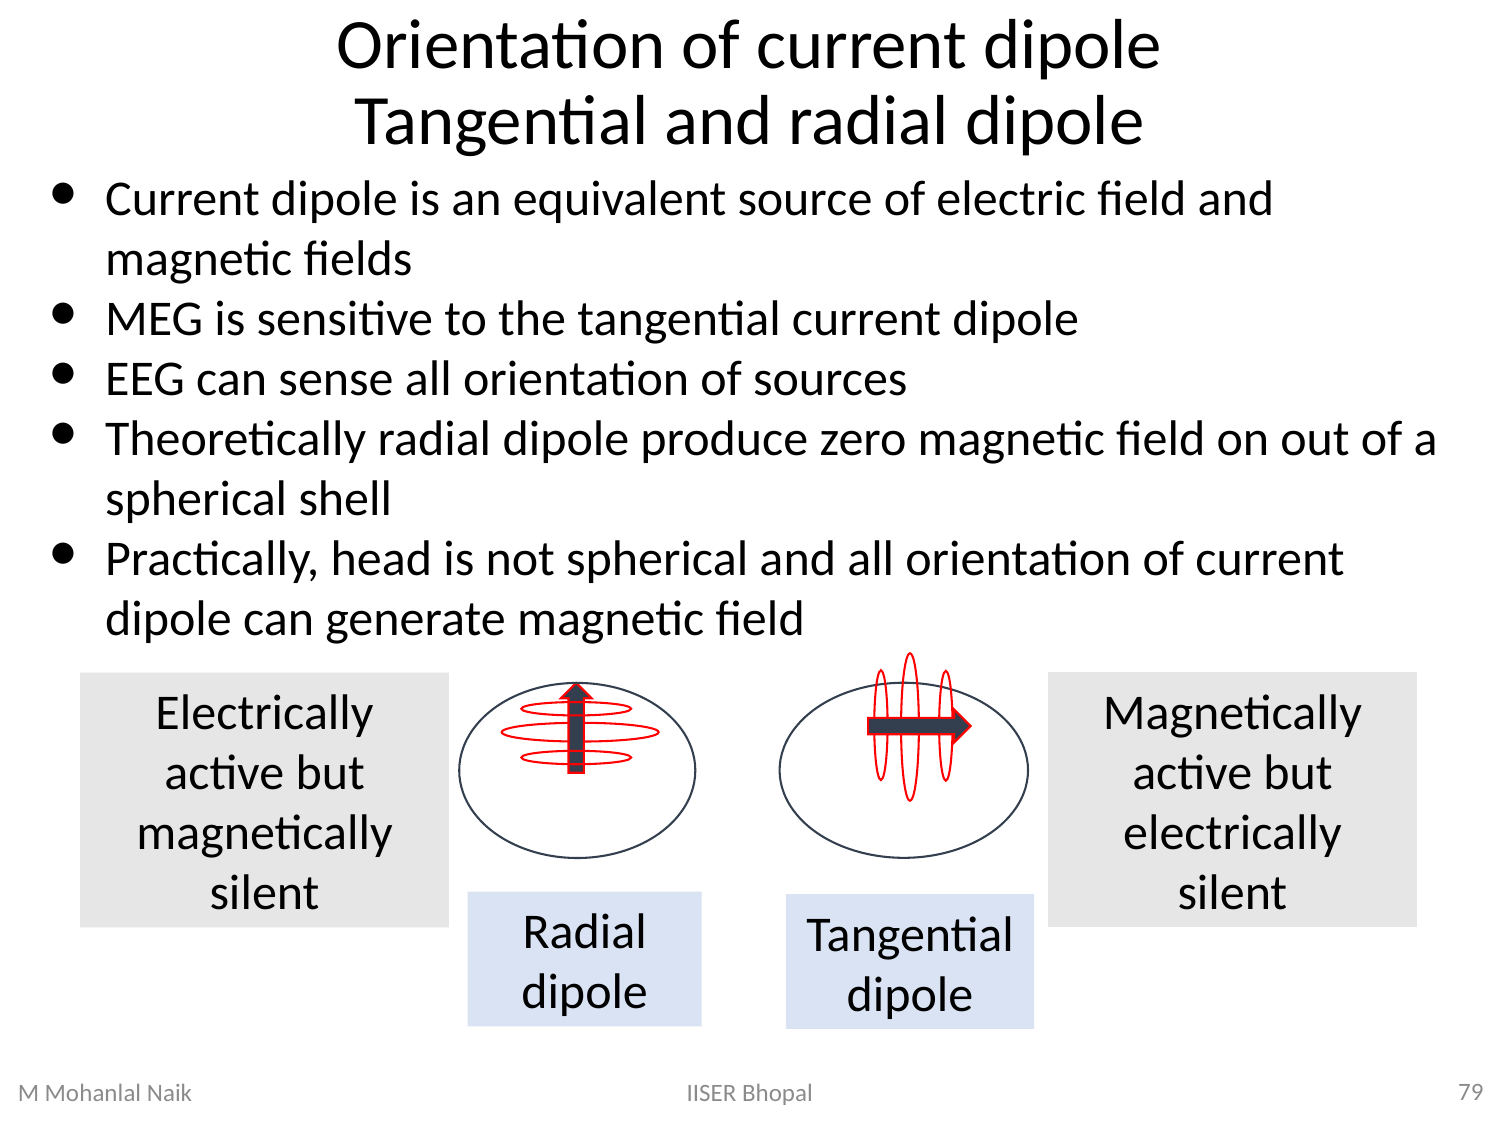

# Orientation of current dipole Tangential and radial dipole
Current dipole is an equivalent source of electric field and magnetic fields
MEG is sensitive to the tangential current dipole
EEG can sense all orientation of sources
Theoretically radial dipole produce zero magnetic field on out of a spherical shell
Practically, head is not spherical and all orientation of current dipole can generate magnetic field

Magnetically active but electrically silent
Electrically active but magnetically silent

Radial dipole
Tangential dipole
79
IISER Bhopal
M Mohanlal Naik